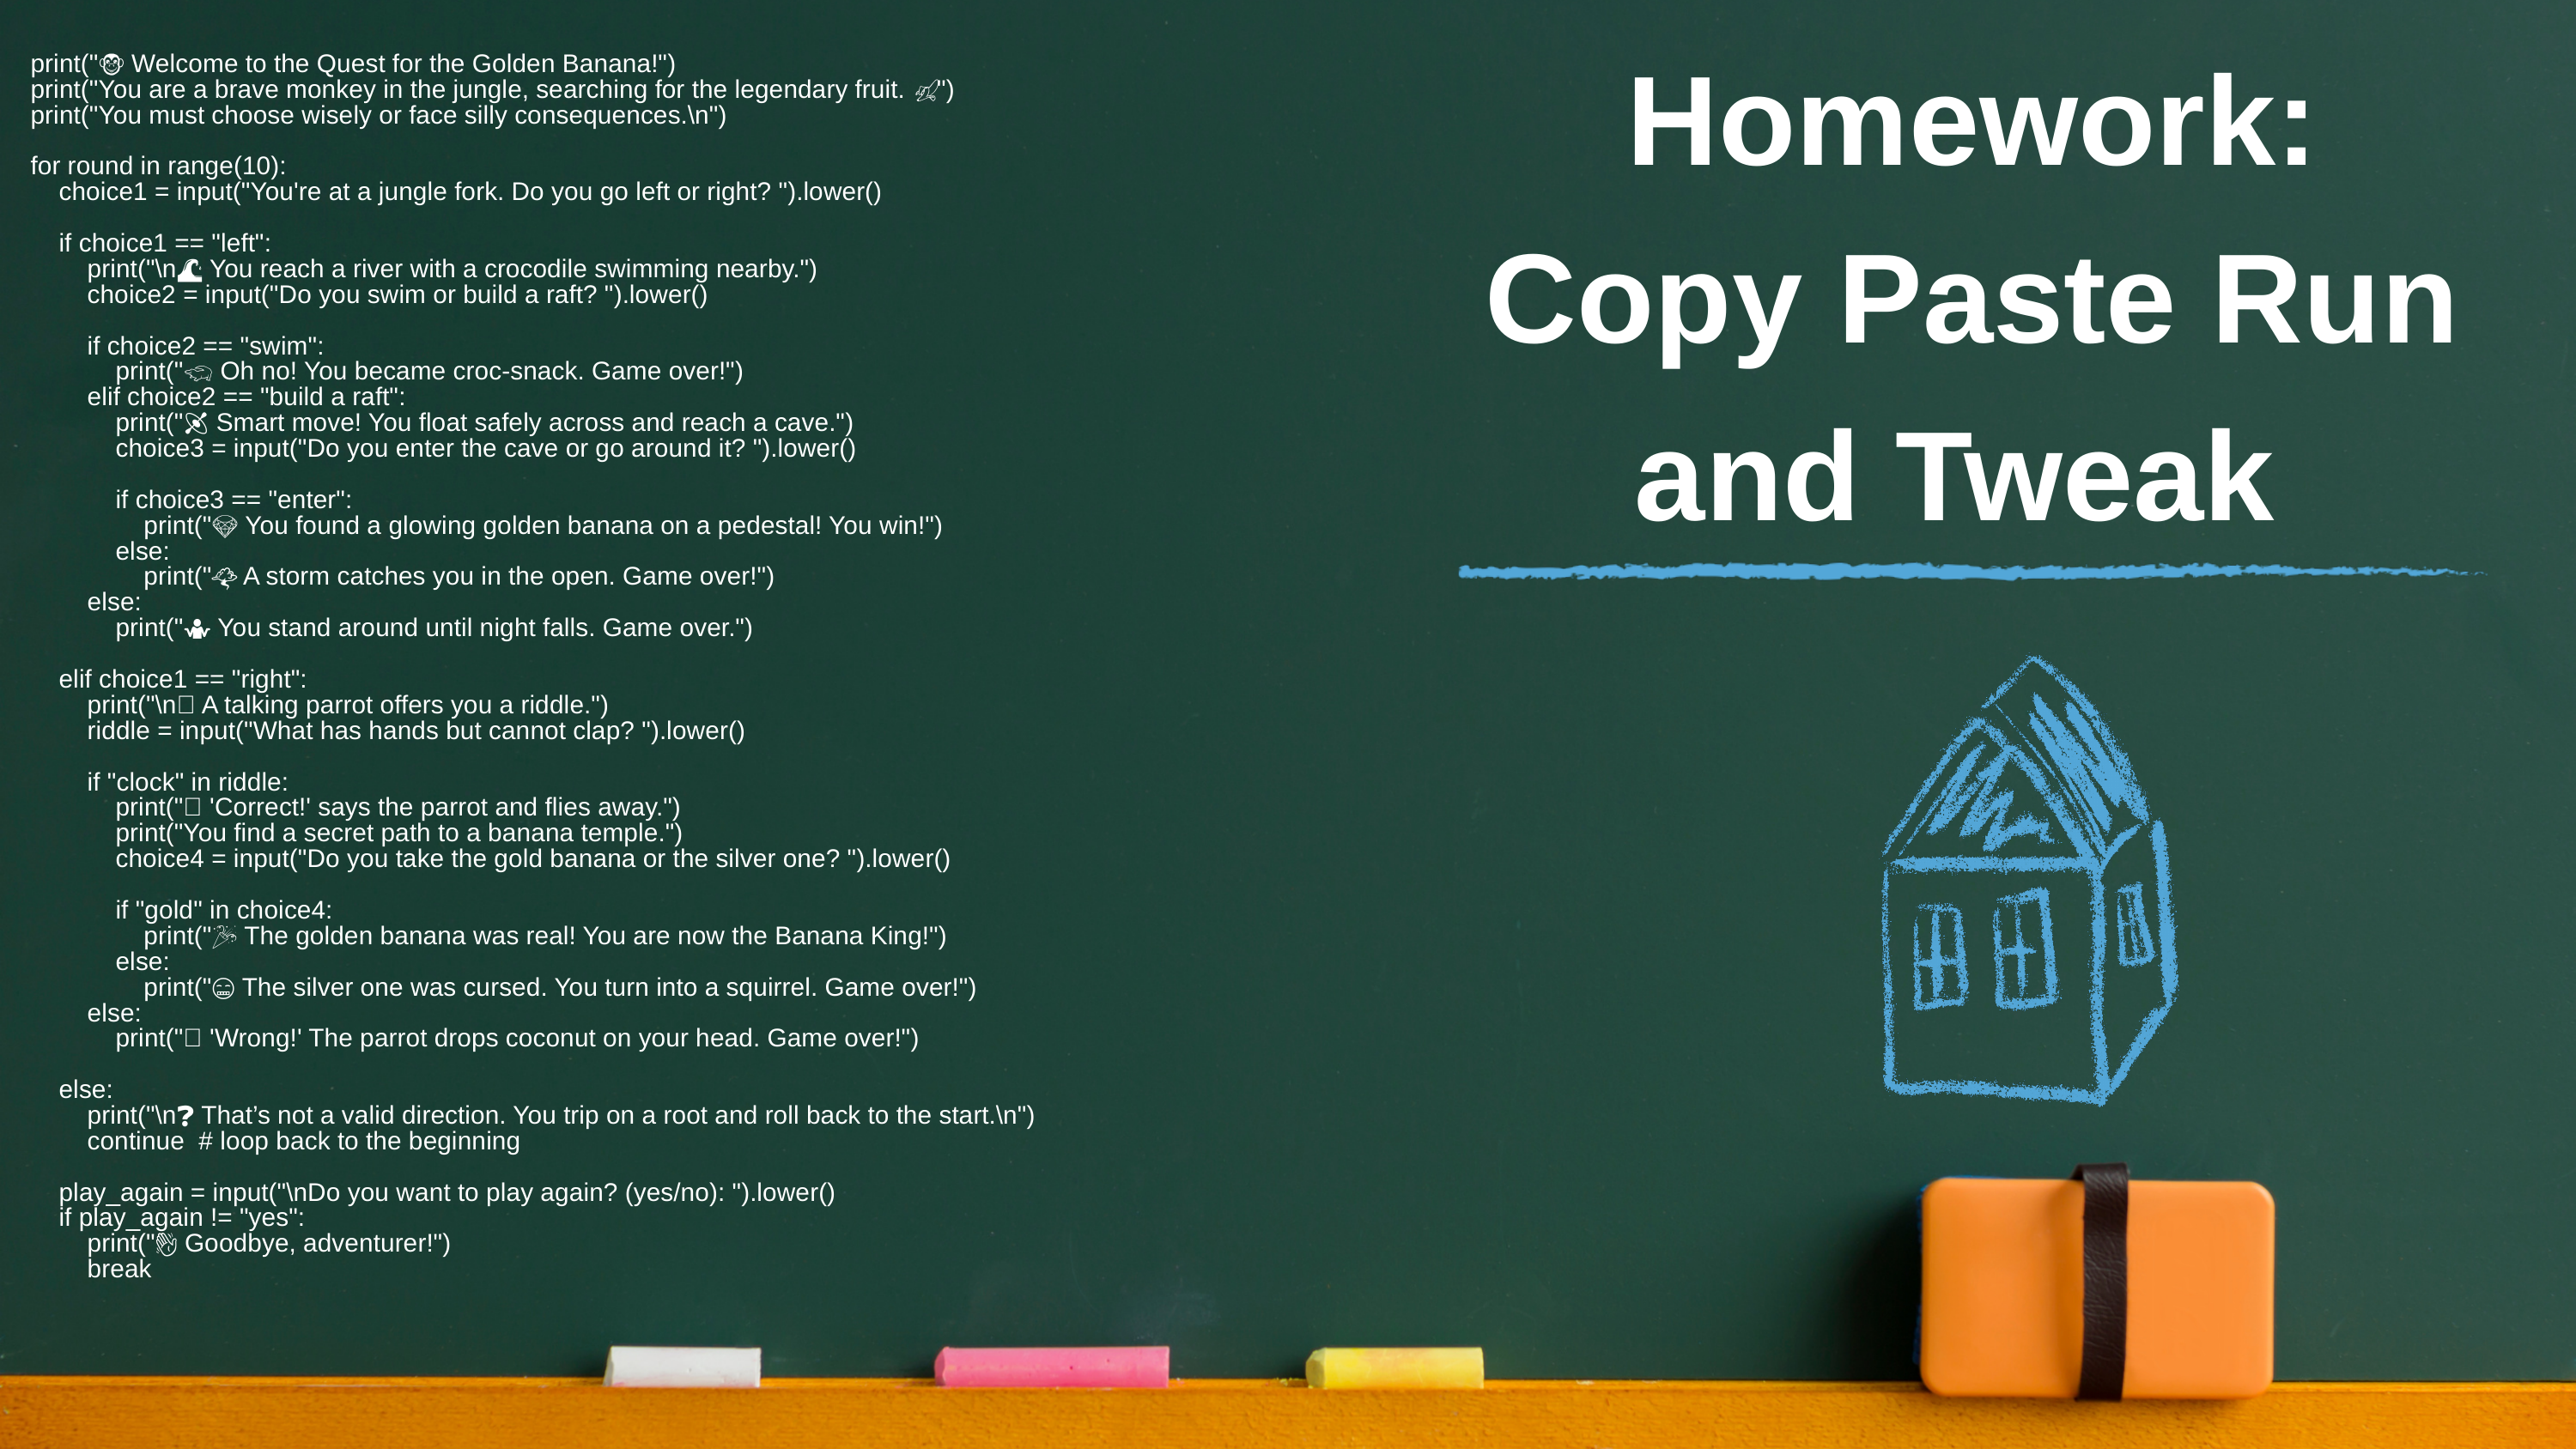

Homework: Copy Paste Run and Tweak
print("🐵 Welcome to the Quest for the Golden Banana!")
print("You are a brave monkey in the jungle, searching for the legendary fruit. 🍌")
print("You must choose wisely or face silly consequences.\n")

for round in range(10):
    choice1 = input("You're at a jungle fork. Do you go left or right? ").lower()

    if choice1 == "left":
        print("\n🌊 You reach a river with a crocodile swimming nearby.")
        choice2 = input("Do you swim or build a raft? ").lower()

        if choice2 == "swim":
            print("🐊 Oh no! You became croc-snack. Game over!")
        elif choice2 == "build a raft":
            print("🛶 Smart move! You float safely across and reach a cave.")
            choice3 = input("Do you enter the cave or go around it? ").lower()

            if choice3 == "enter":
                print("💎 You found a glowing golden banana on a pedestal! You win!")
            else:
                print("🌪️ A storm catches you in the open. Game over!")
        else:
            print("🤷 You stand around until night falls. Game over.")

    elif choice1 == "right":
        print("\n🦜 A talking parrot offers you a riddle.")
        riddle = input("What has hands but cannot clap? ").lower()

        if "clock" in riddle:
            print("🦜 'Correct!' says the parrot and flies away.")
            print("You find a secret path to a banana temple.")
            choice4 = input("Do you take the gold banana or the silver one? ").lower()

            if "gold" in choice4:
                print("🎉 The golden banana was real! You are now the Banana King!")
            else:
                print("😬 The silver one was cursed. You turn into a squirrel. Game over!")
        else:
            print("🦜 'Wrong!' The parrot drops coconut on your head. Game over!")

    else:
        print("\n❓ That’s not a valid direction. You trip on a root and roll back to the start.\n")
        continue  # loop back to the beginning

    play_again = input("\nDo you want to play again? (yes/no): ").lower()
    if play_again != "yes":
        print("👋 Goodbye, adventurer!")
        break